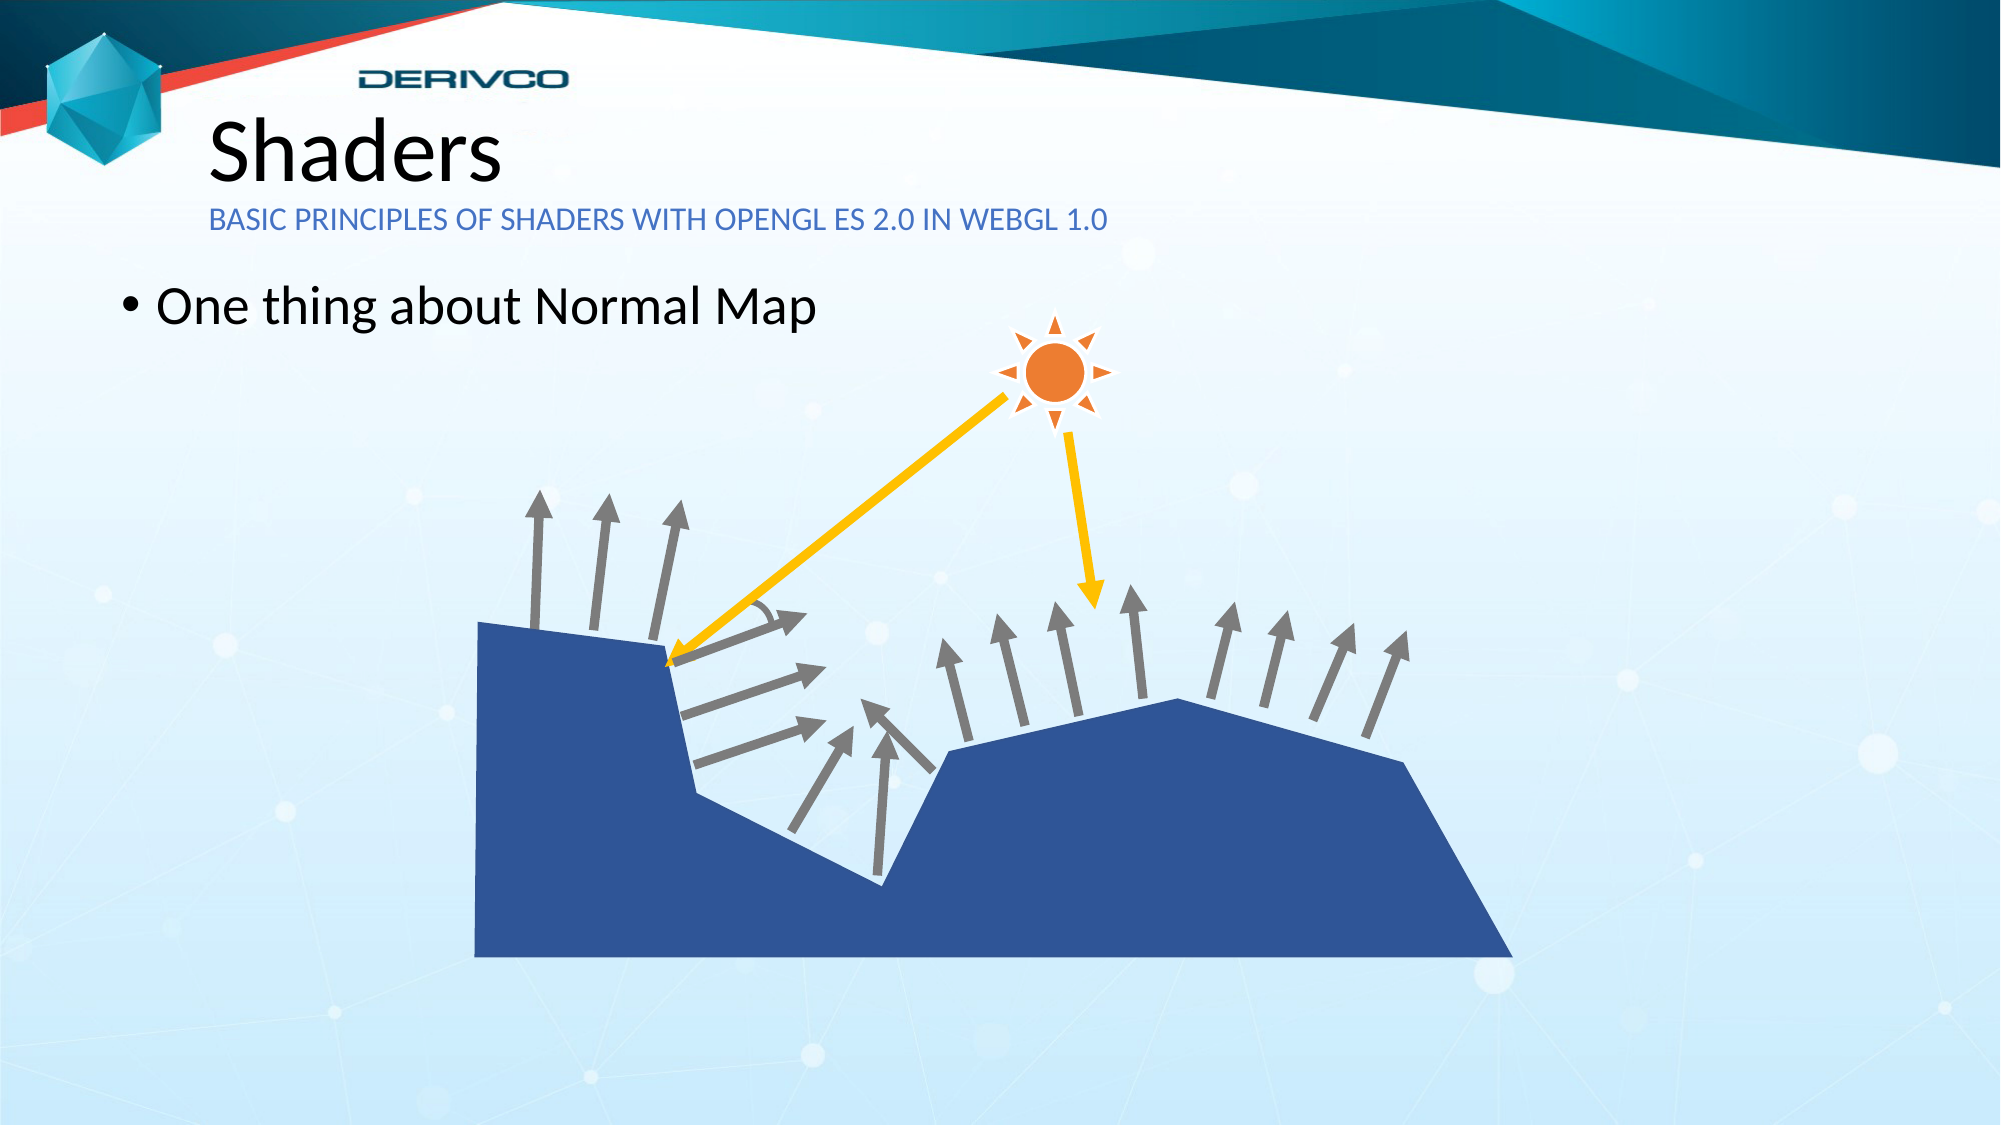

# Shaders BASIC PRINCIPLES OF SHADERS WITH OPENGL ES 2.0 IN WEBGL 1.0
One thing about Normal Map